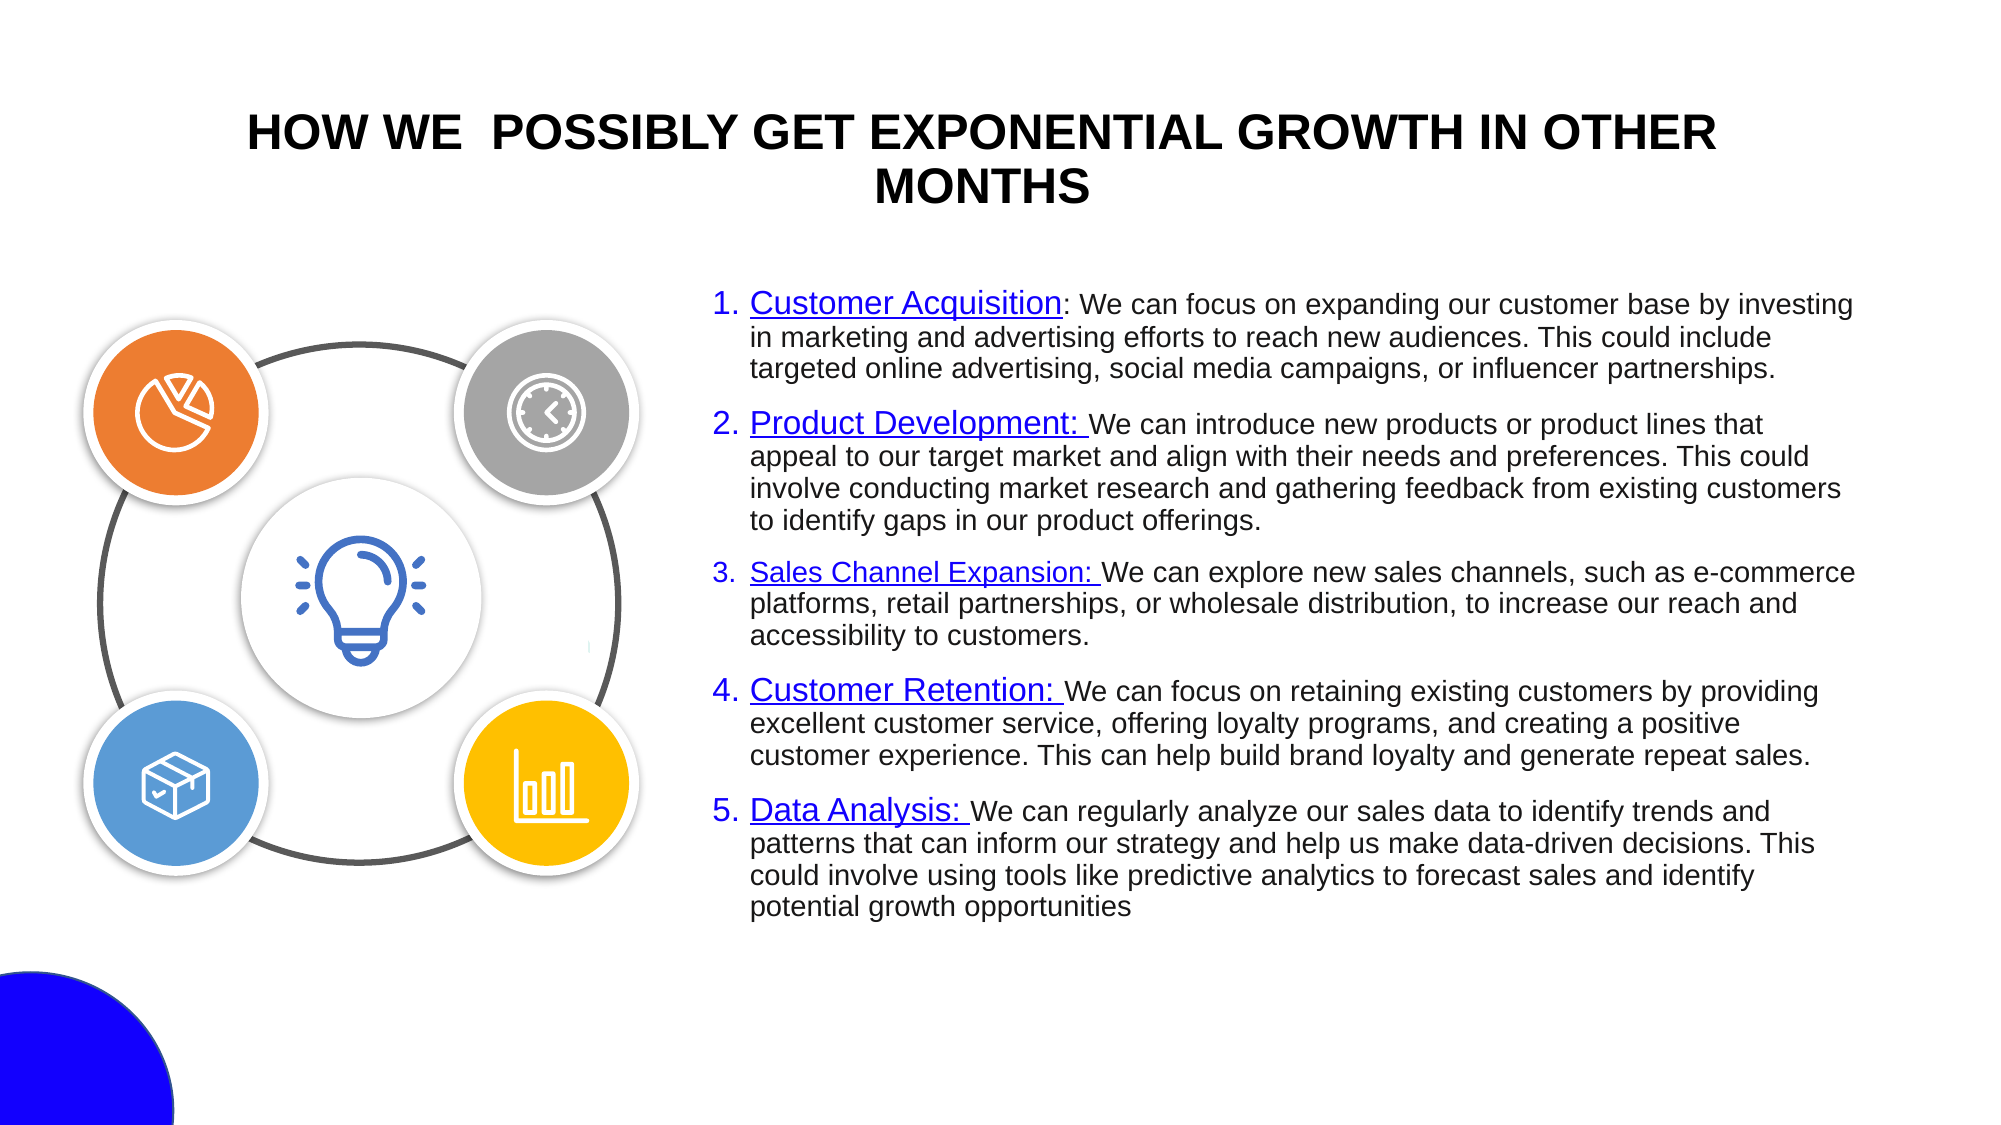

# HOW WE  POSSIBLY GET EXPONENTIAL GROWTH IN OTHER MONTHS
Customer Acquisition: We can focus on expanding our customer base by investing in marketing and advertising efforts to reach new audiences. This could include targeted online advertising, social media campaigns, or influencer partnerships.
Product Development: We can introduce new products or product lines that appeal to our target market and align with their needs and preferences. This could involve conducting market research and gathering feedback from existing customers to identify gaps in our product offerings.
Sales Channel Expansion: We can explore new sales channels, such as e-commerce platforms, retail partnerships, or wholesale distribution, to increase our reach and accessibility to customers.
Customer Retention: We can focus on retaining existing customers by providing excellent customer service, offering loyalty programs, and creating a positive customer experience. This can help build brand loyalty and generate repeat sales.
Data Analysis: We can regularly analyze our sales data to identify trends and patterns that can inform our strategy and help us make data-driven decisions. This could involve using tools like predictive analytics to forecast sales and identify potential growth opportunities

### Chart

| Category | Total |
|---|---|
| 1 | 785874.4400000008 |
| 2 | 810441.9 |
| 3 | 754501.3900000001 |
| 4 | 669390.9600000003 |
| 5 | 923972.56 |
| 6 | 454756.77999999985 |
| 7 | 514875.9700000001 |
| 8 | 659310.5699999998 |
| 9 | 584724.2699999999 |
| 10 | 1121215.2199999997 |
| 11 | 2118885.67 |
| 12 | 634679.1199999998 |

### Chart

| Category |
|---|